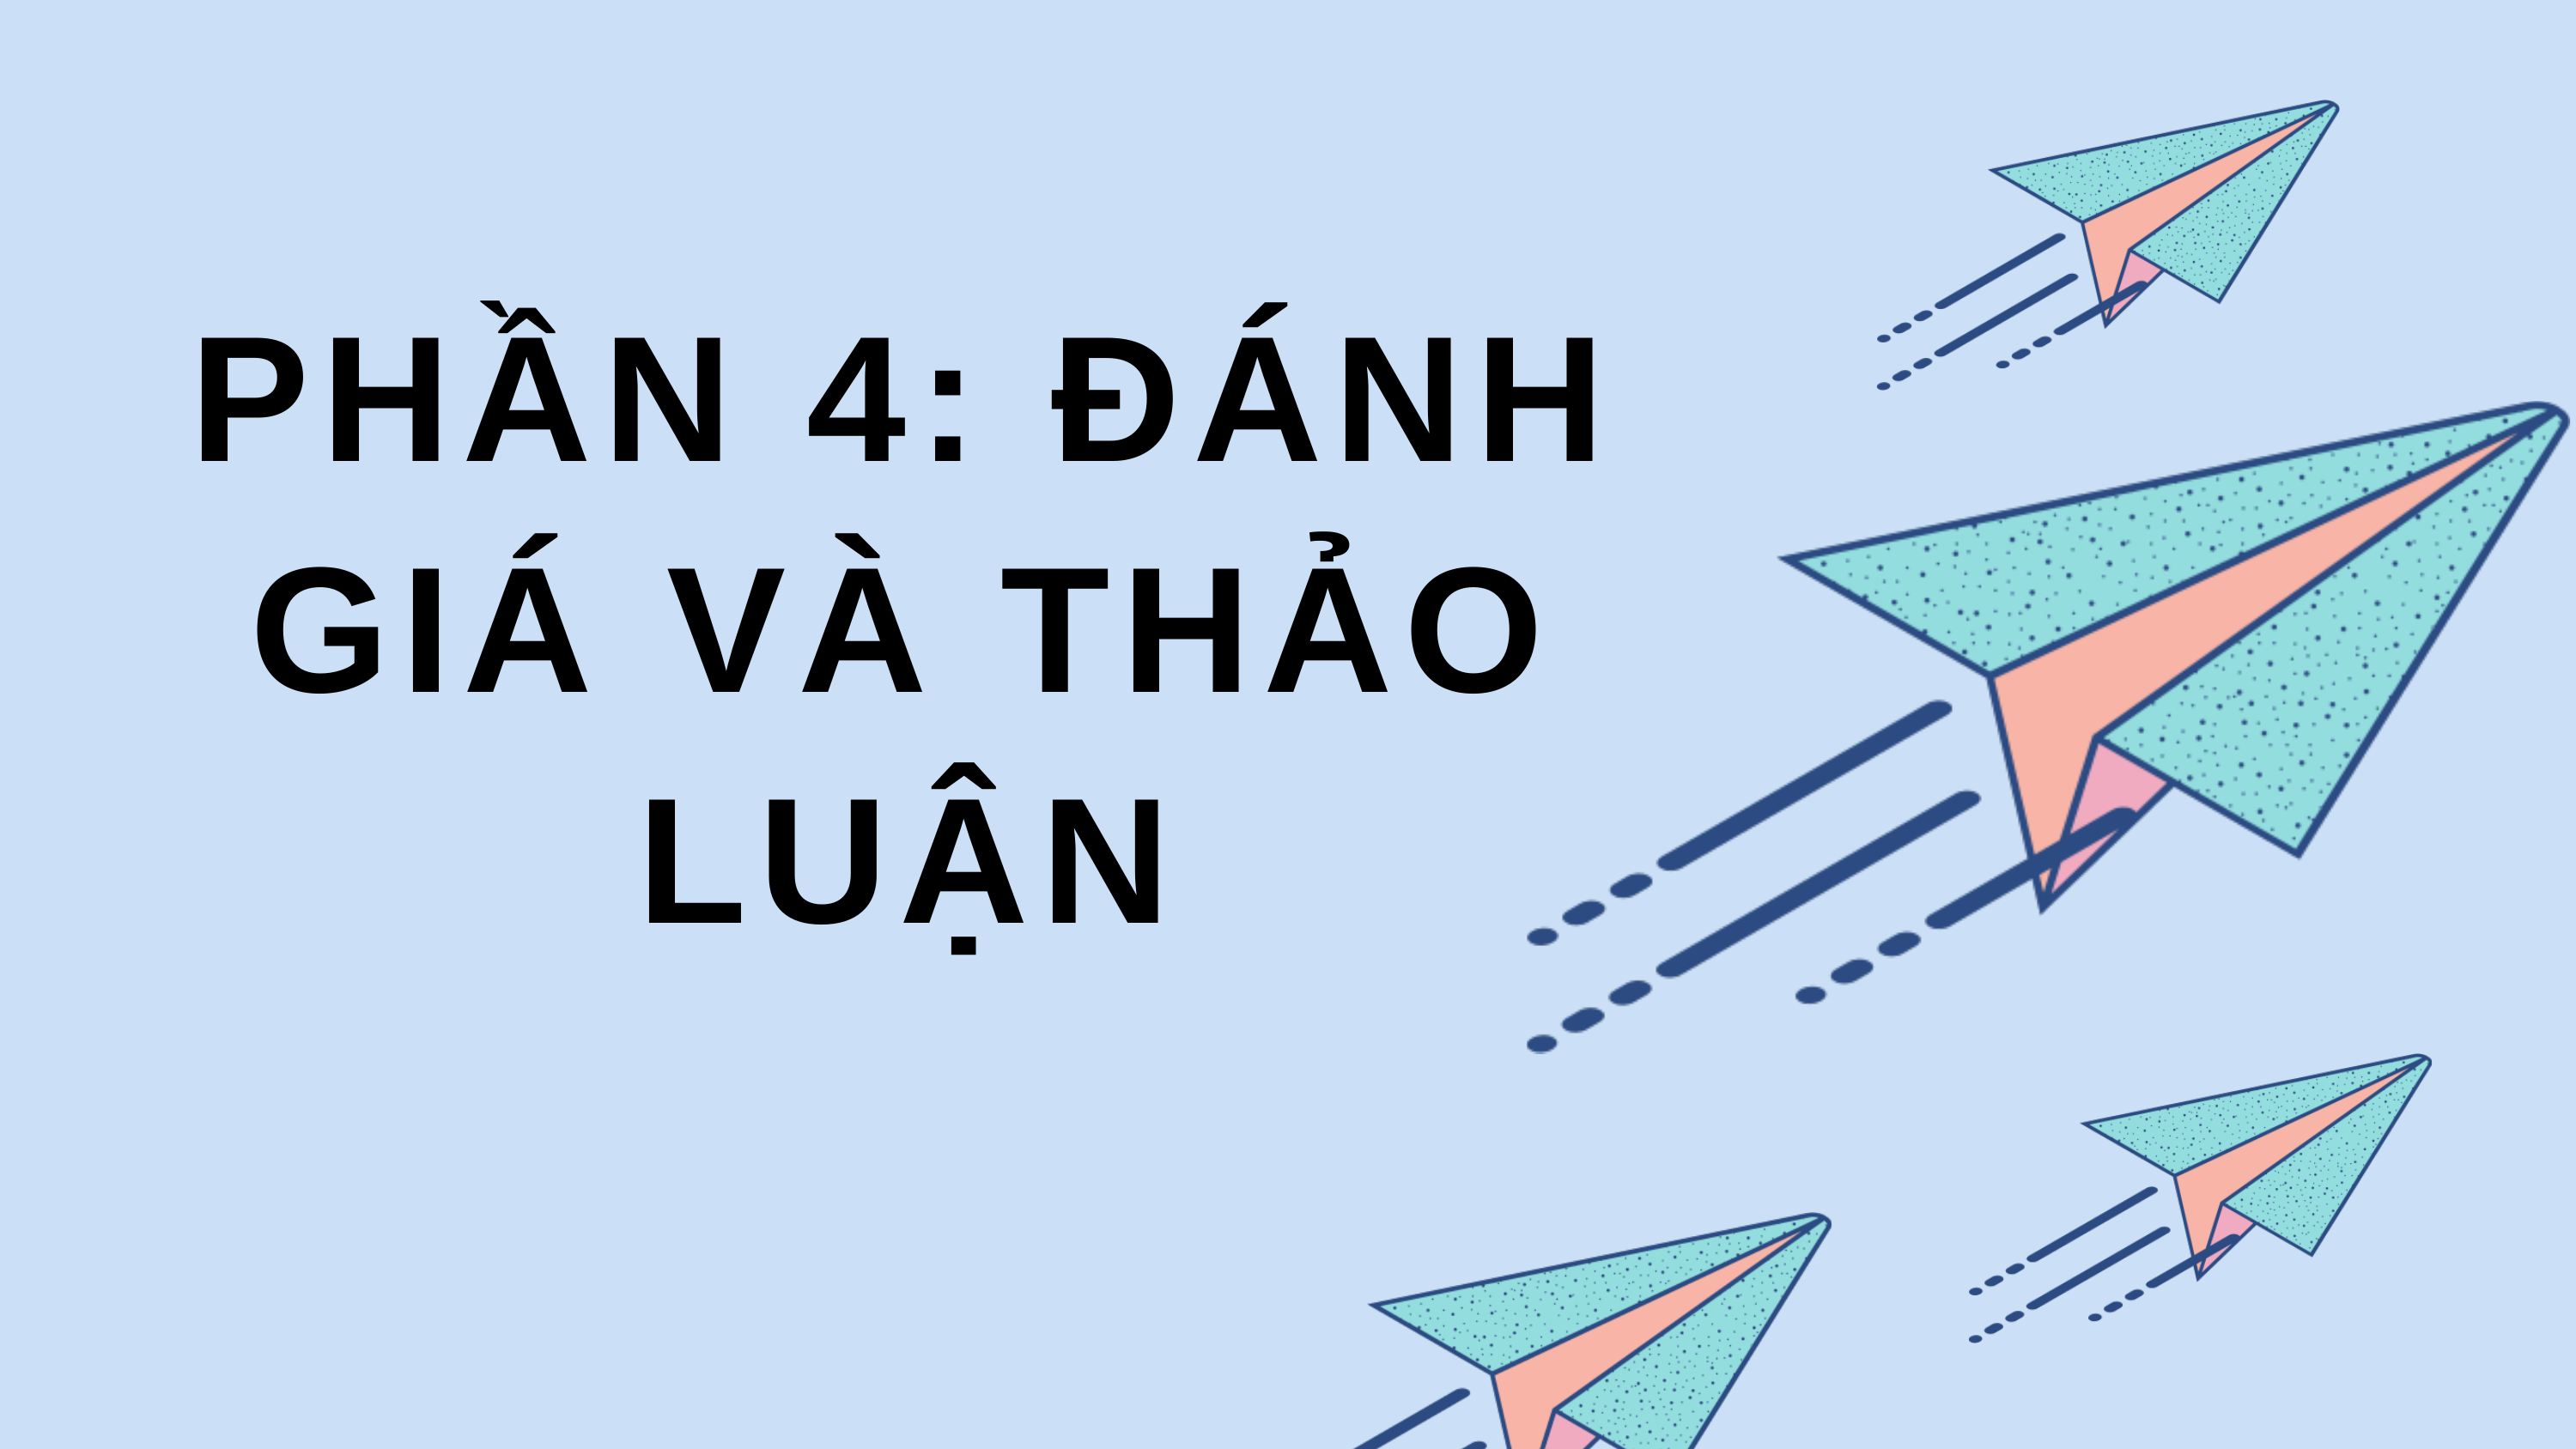

PHẦN 4: ĐÁNH GIÁ VÀ THẢO LUẬN